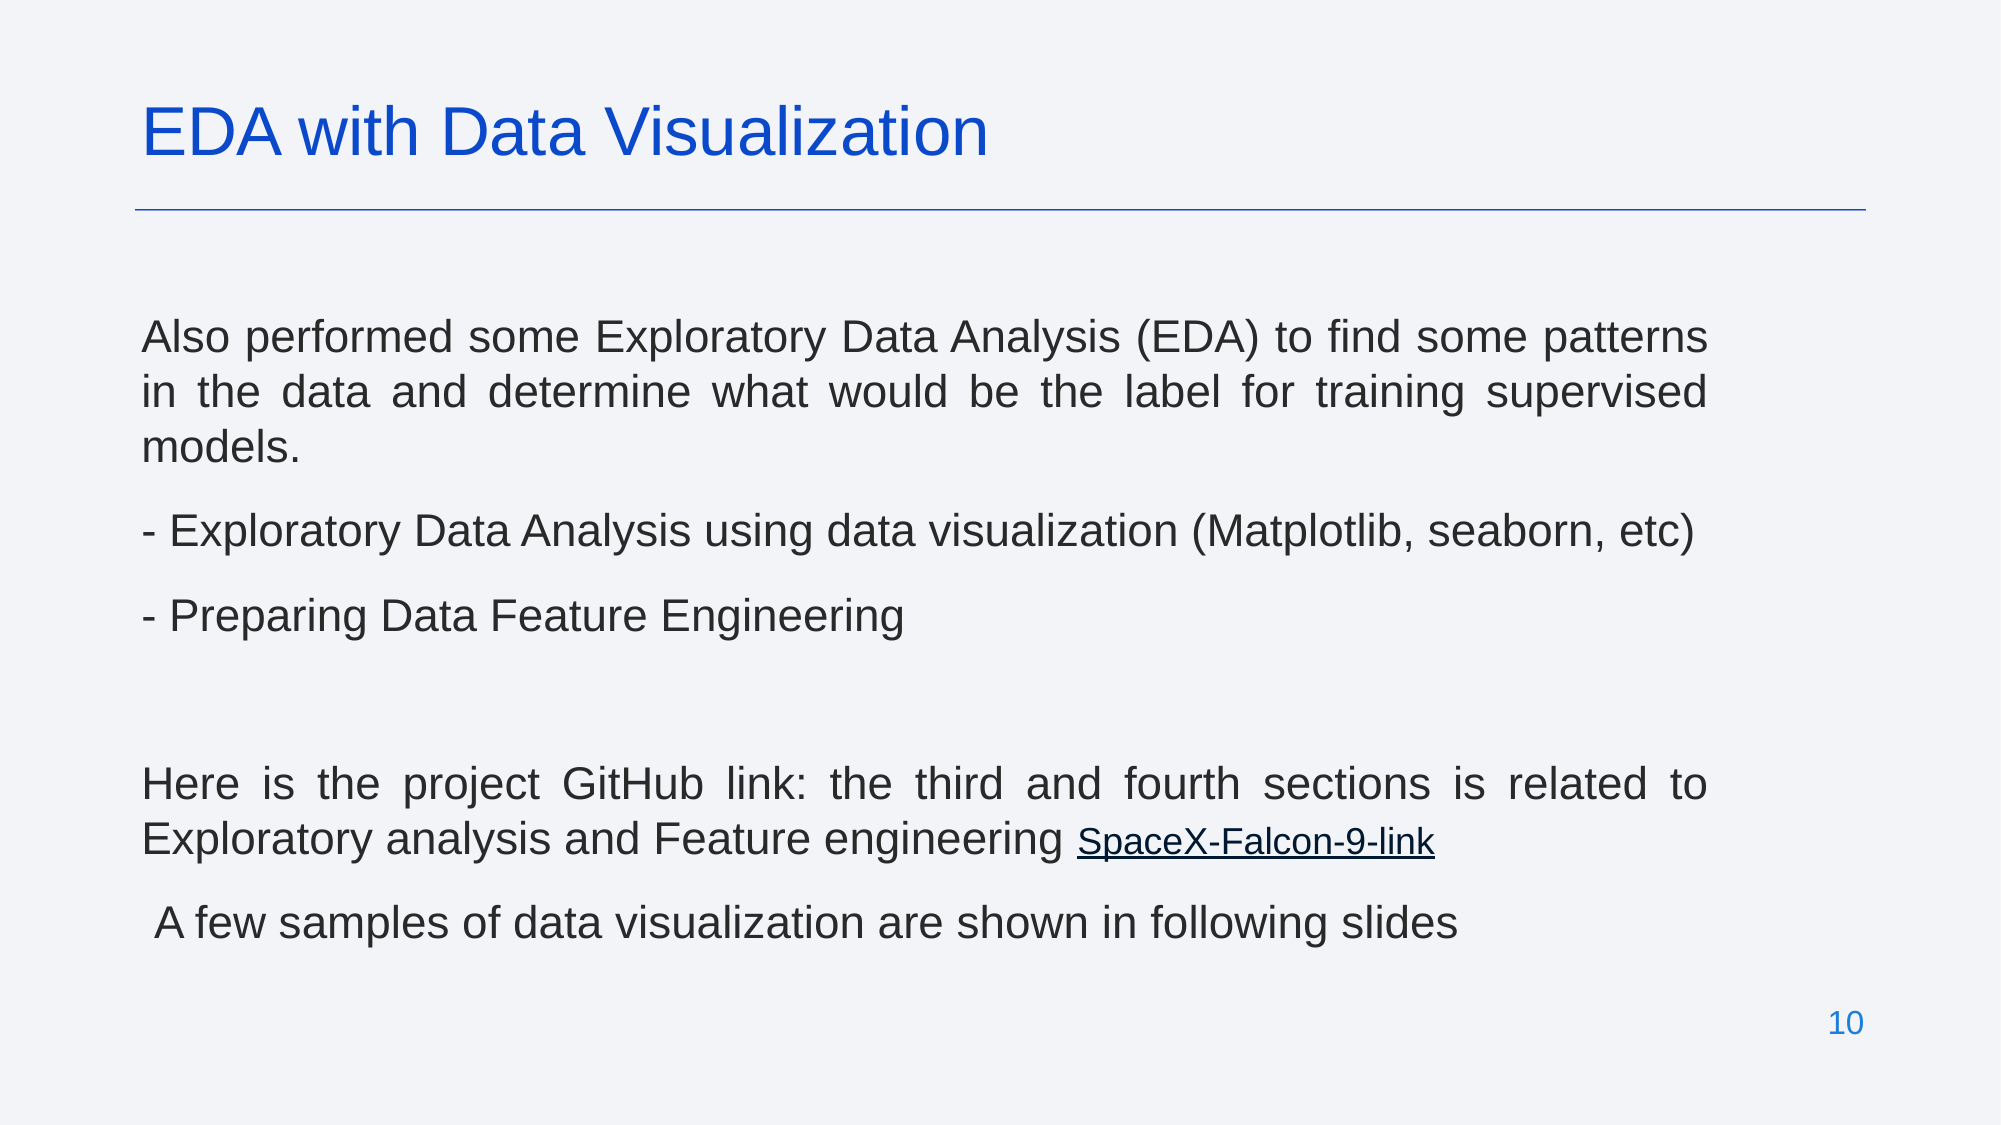

EDA with Data Visualization
Also performed some Exploratory Data Analysis (EDA) to find some patterns in the data and determine what would be the label for training supervised models.
- Exploratory Data Analysis using data visualization (Matplotlib, seaborn, etc)
- Preparing Data Feature Engineering

Here is the project GitHub link: the third and fourth sections is related to Exploratory analysis and Feature engineering SpaceX-Falcon-9-link
 A few samples of data visualization are shown in following slides
10